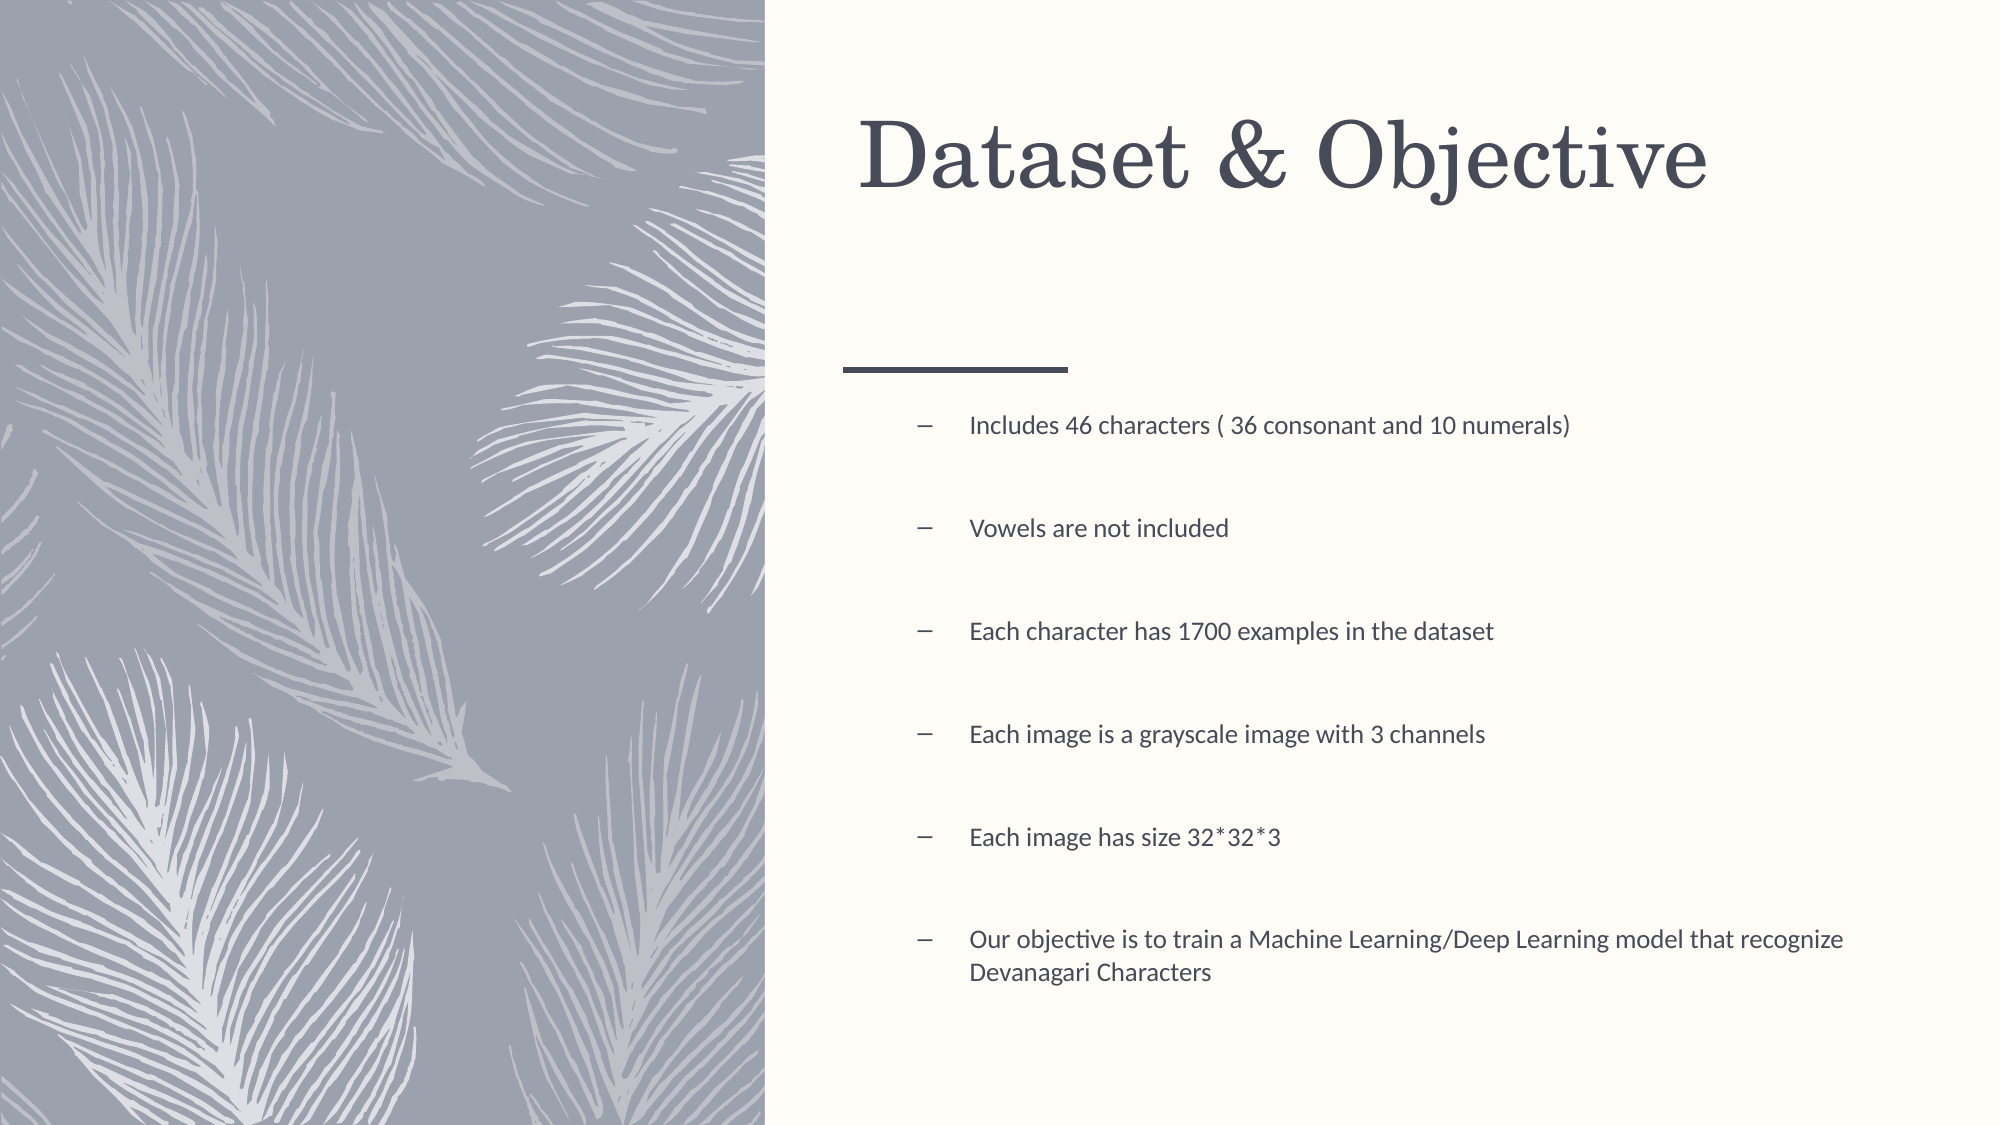

Dataset & Objective
Includes 46 characters ( 36 consonant and 10 numerals)

Vowels are not included

Each character has 1700 examples in the dataset

Each image is a grayscale image with 3 channels

Each image has size 32*32*3

Our objective is to train a Machine Learning/Deep Learning model that recognize Devanagari Characters